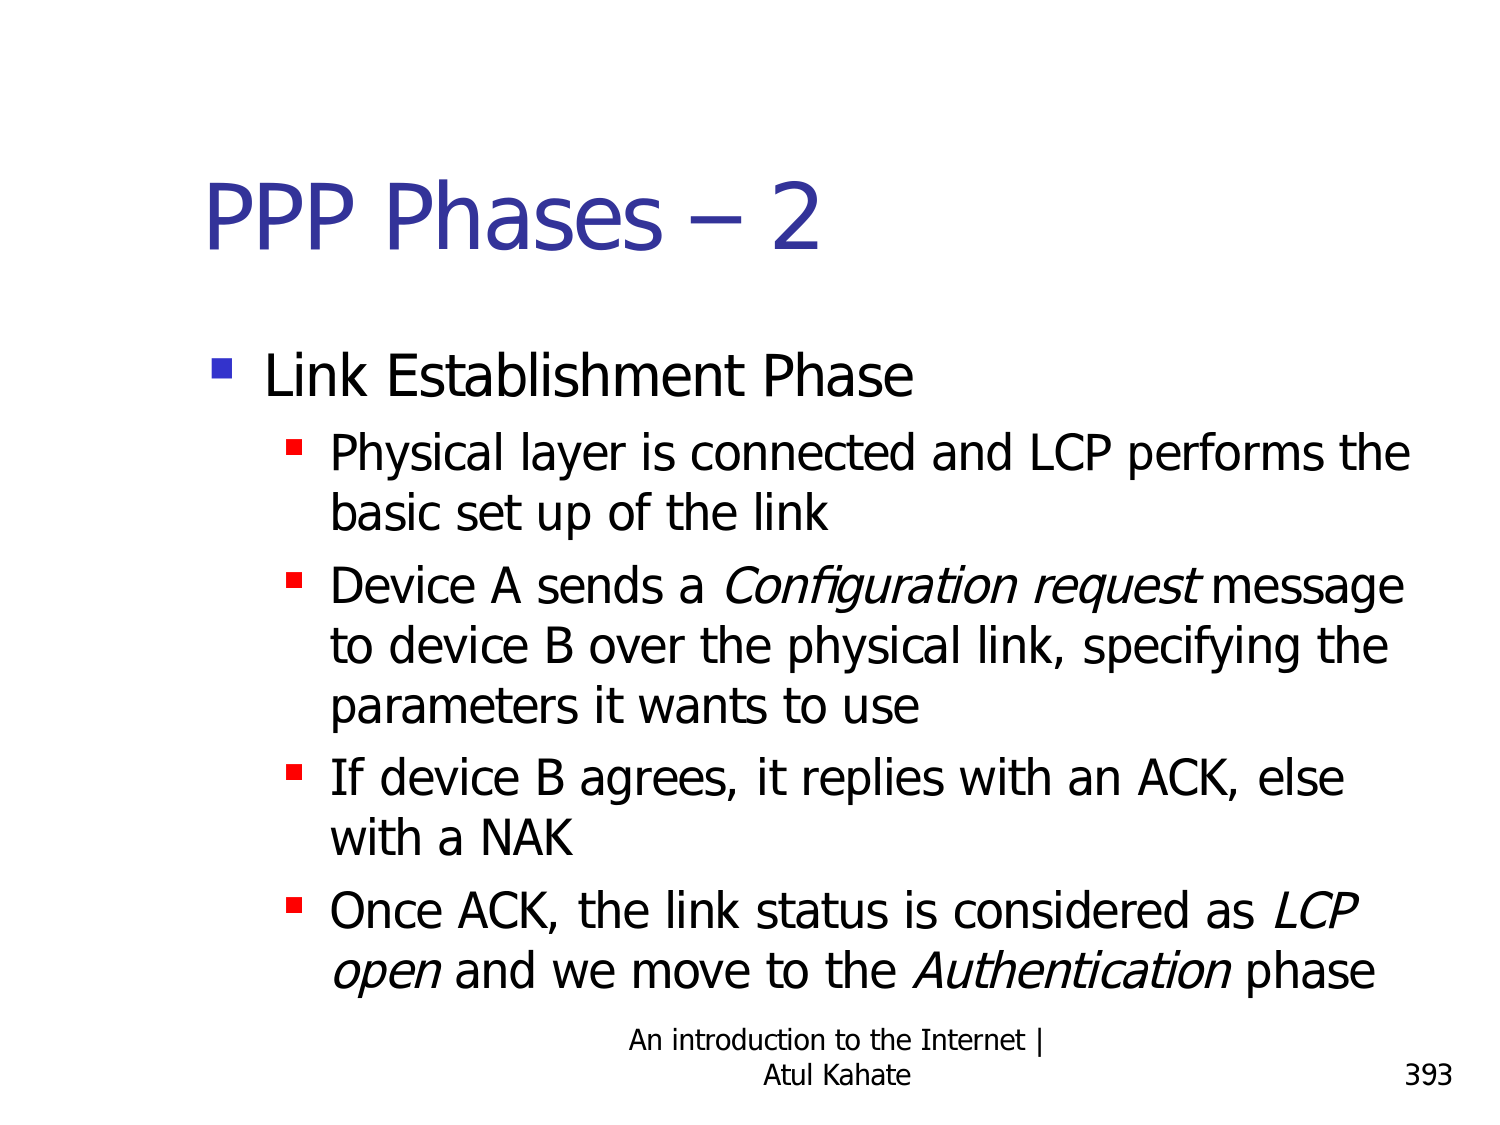

PPP Phases – 2
Link Establishment Phase
Physical layer is connected and LCP performs the basic set up of the link
Device A sends a Configuration request message to device B over the physical link, specifying the parameters it wants to use
If device B agrees, it replies with an ACK, else with a NAK
Once ACK, the link status is considered as LCP open and we move to the Authentication phase
An introduction to the Internet | Atul Kahate
393